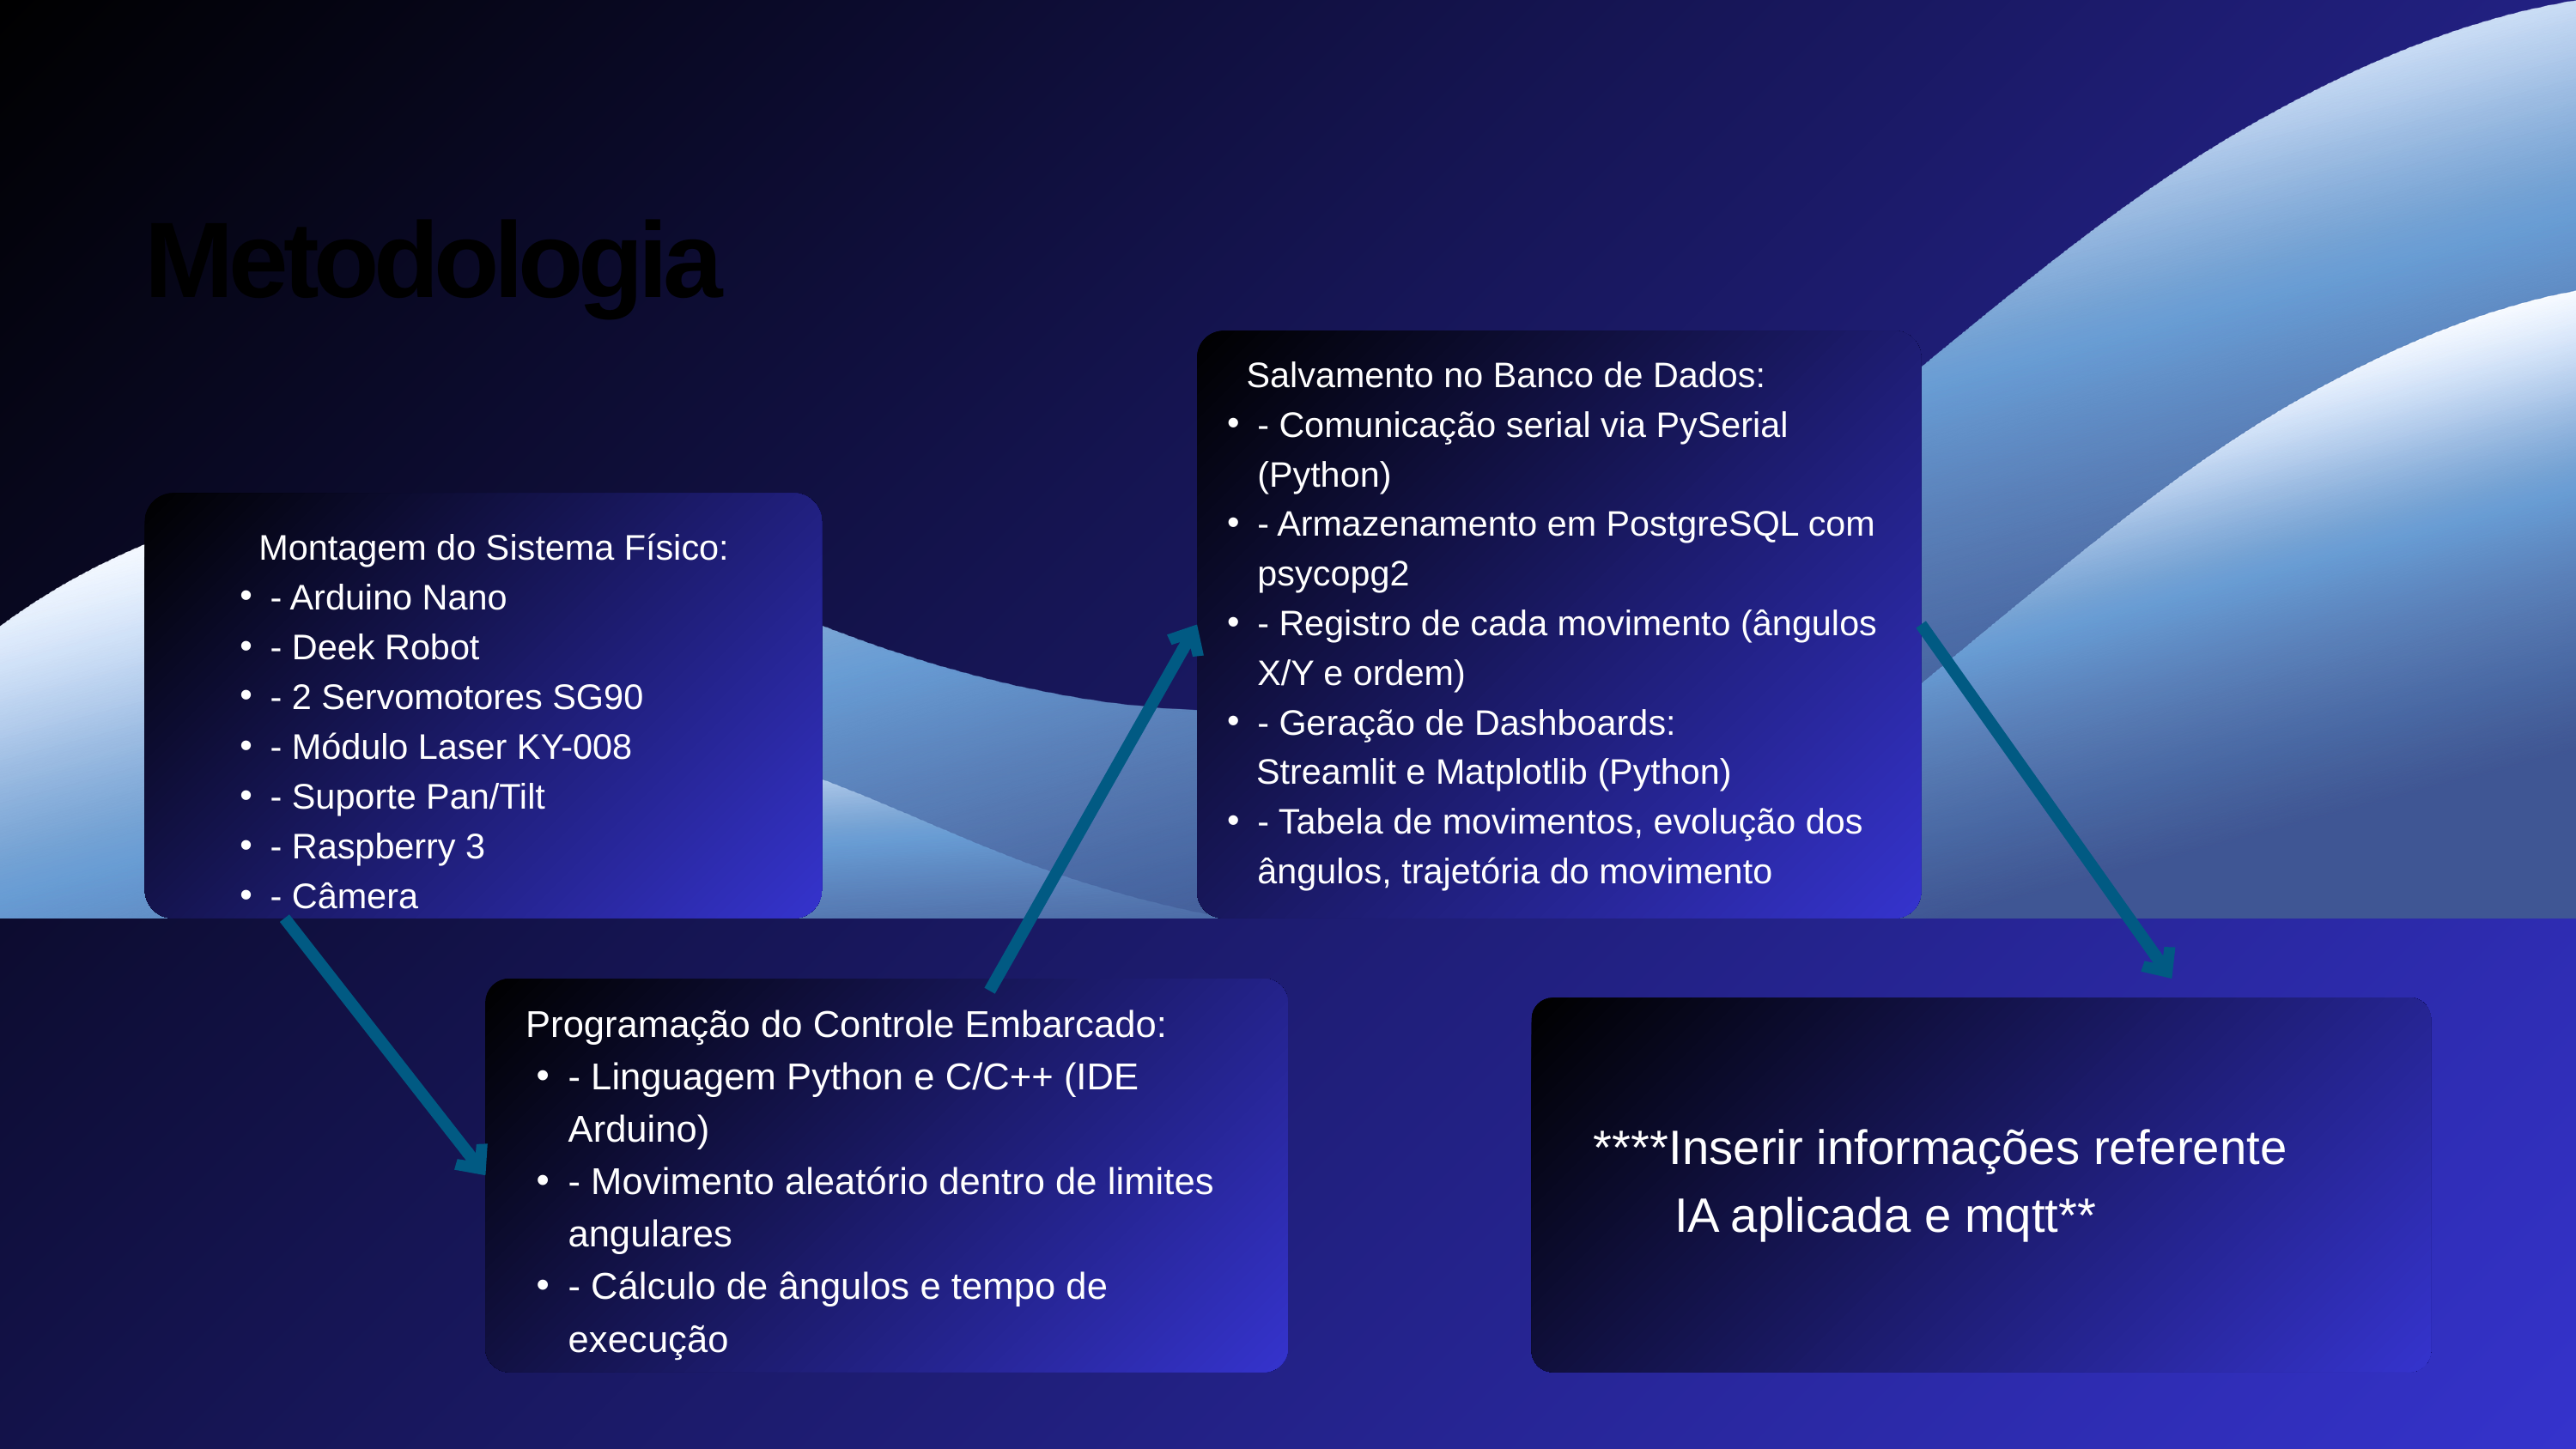

Metodologia

     Salvamento no Banco de Dados:
- Comunicação serial via PySerial (Python)
- Armazenamento em PostgreSQL com psycopg2
- Registro de cada movimento (ângulos X/Y e ordem)
- Geração de Dashboards:
      Streamlit e Matplotlib (Python)
- Tabela de movimentos, evolução dos ângulos, trajetória do movimento

     Montagem do Sistema Físico:
- Arduino Nano
- Deek Robot
- 2 Servomotores SG90
- Módulo Laser KY-008
- Suporte Pan/Tilt
- Raspberry 3
- Câmera

  Programação do Controle Embarcado:
- Linguagem Python e C/C++ (IDE Arduino)
- Movimento aleatório dentro de limites angulares
- Cálculo de ângulos e tempo de execução

****Inserir informações referente
      IA aplicada e mqtt**